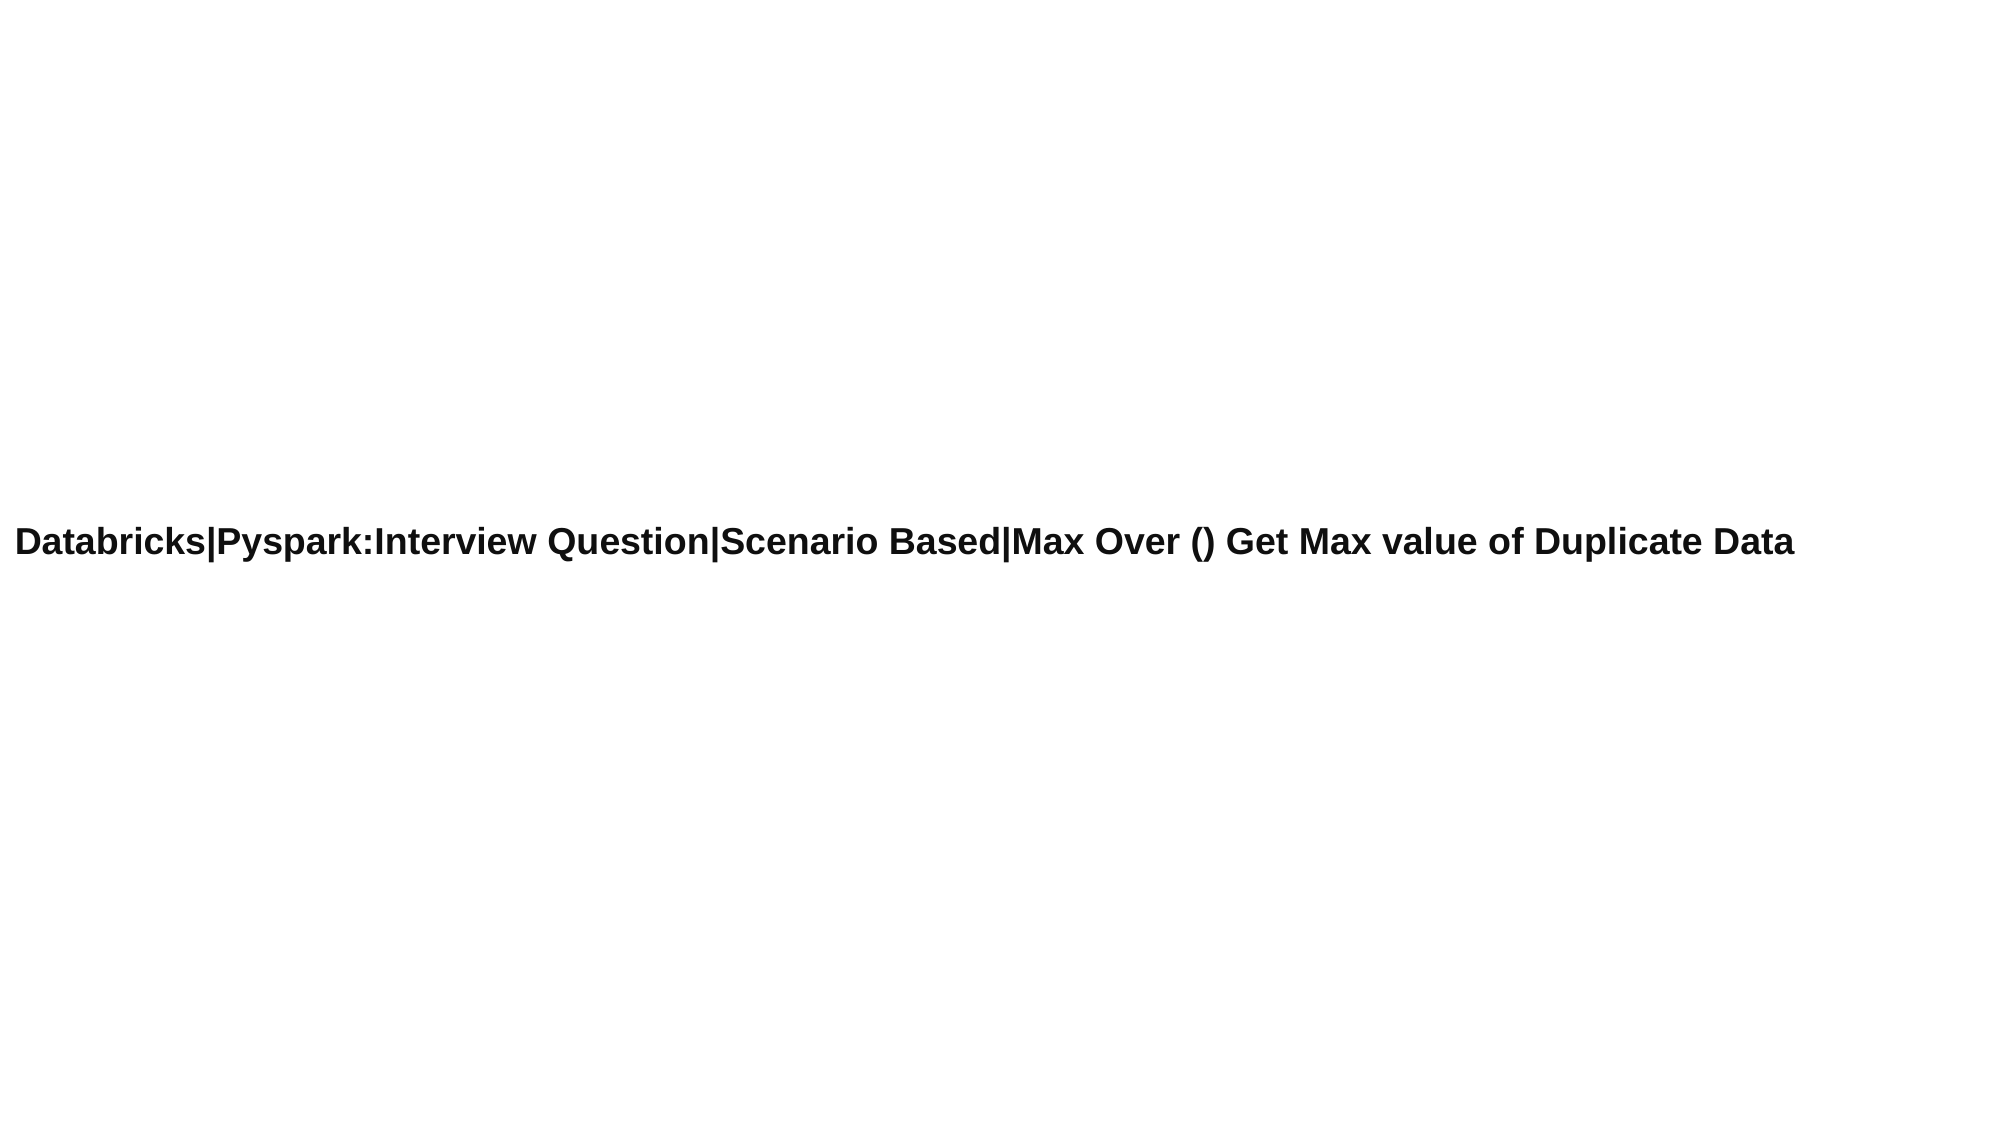

Databricks|Pyspark:Interview Question|Scenario Based|Max Over () Get Max value of Duplicate Data